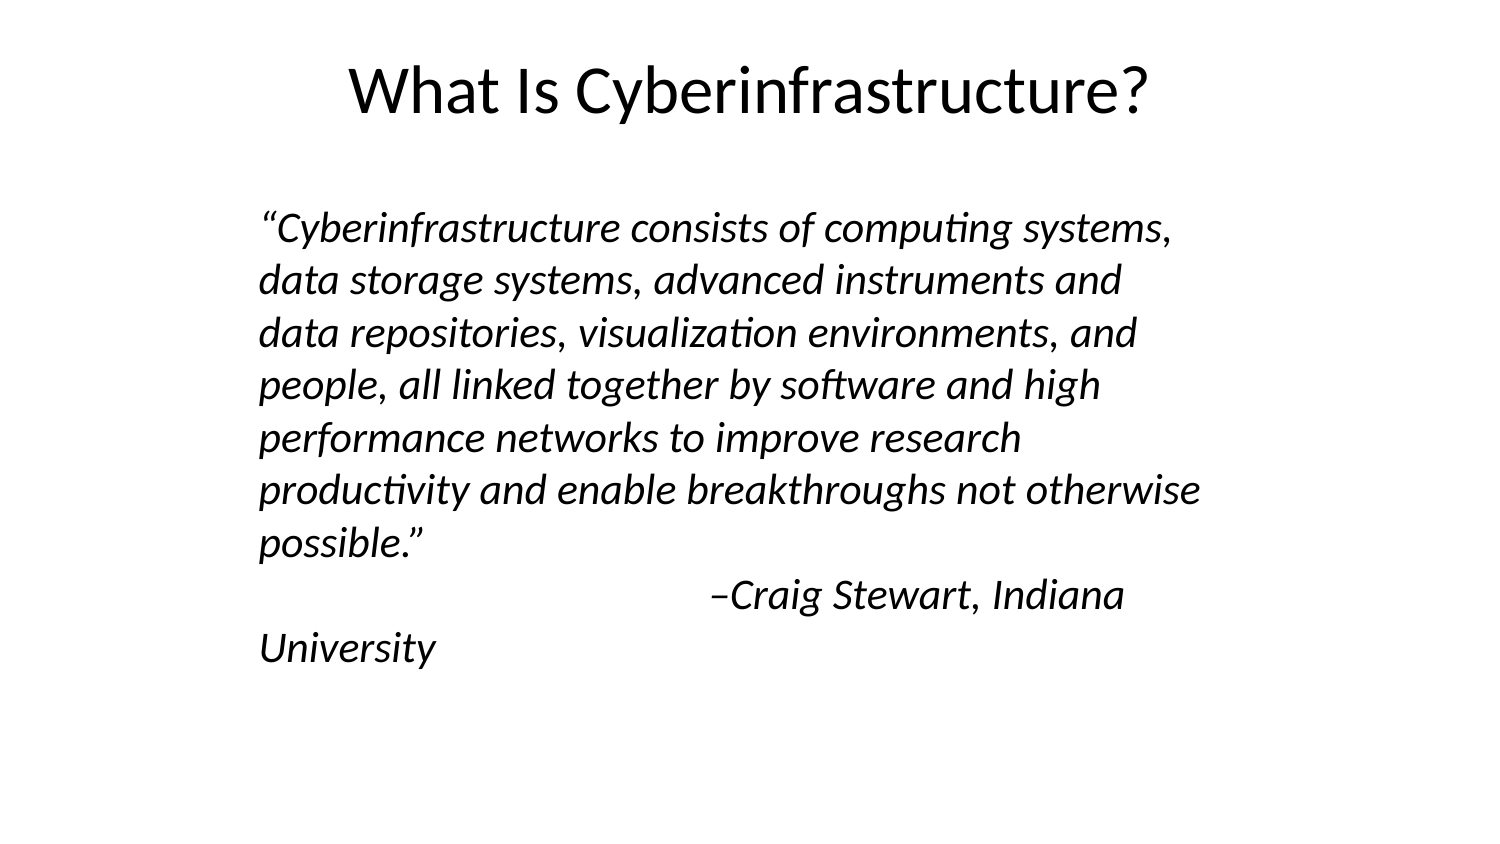

# What Is Cyberinfrastructure?
“Cyberinfrastructure consists of computing systems,
data storage systems, advanced instruments and
data repositories, visualization environments, and
people, all linked together by software and high
performance networks to improve research
productivity and enable breakthroughs not otherwise
possible.”
			–Craig Stewart, Indiana University